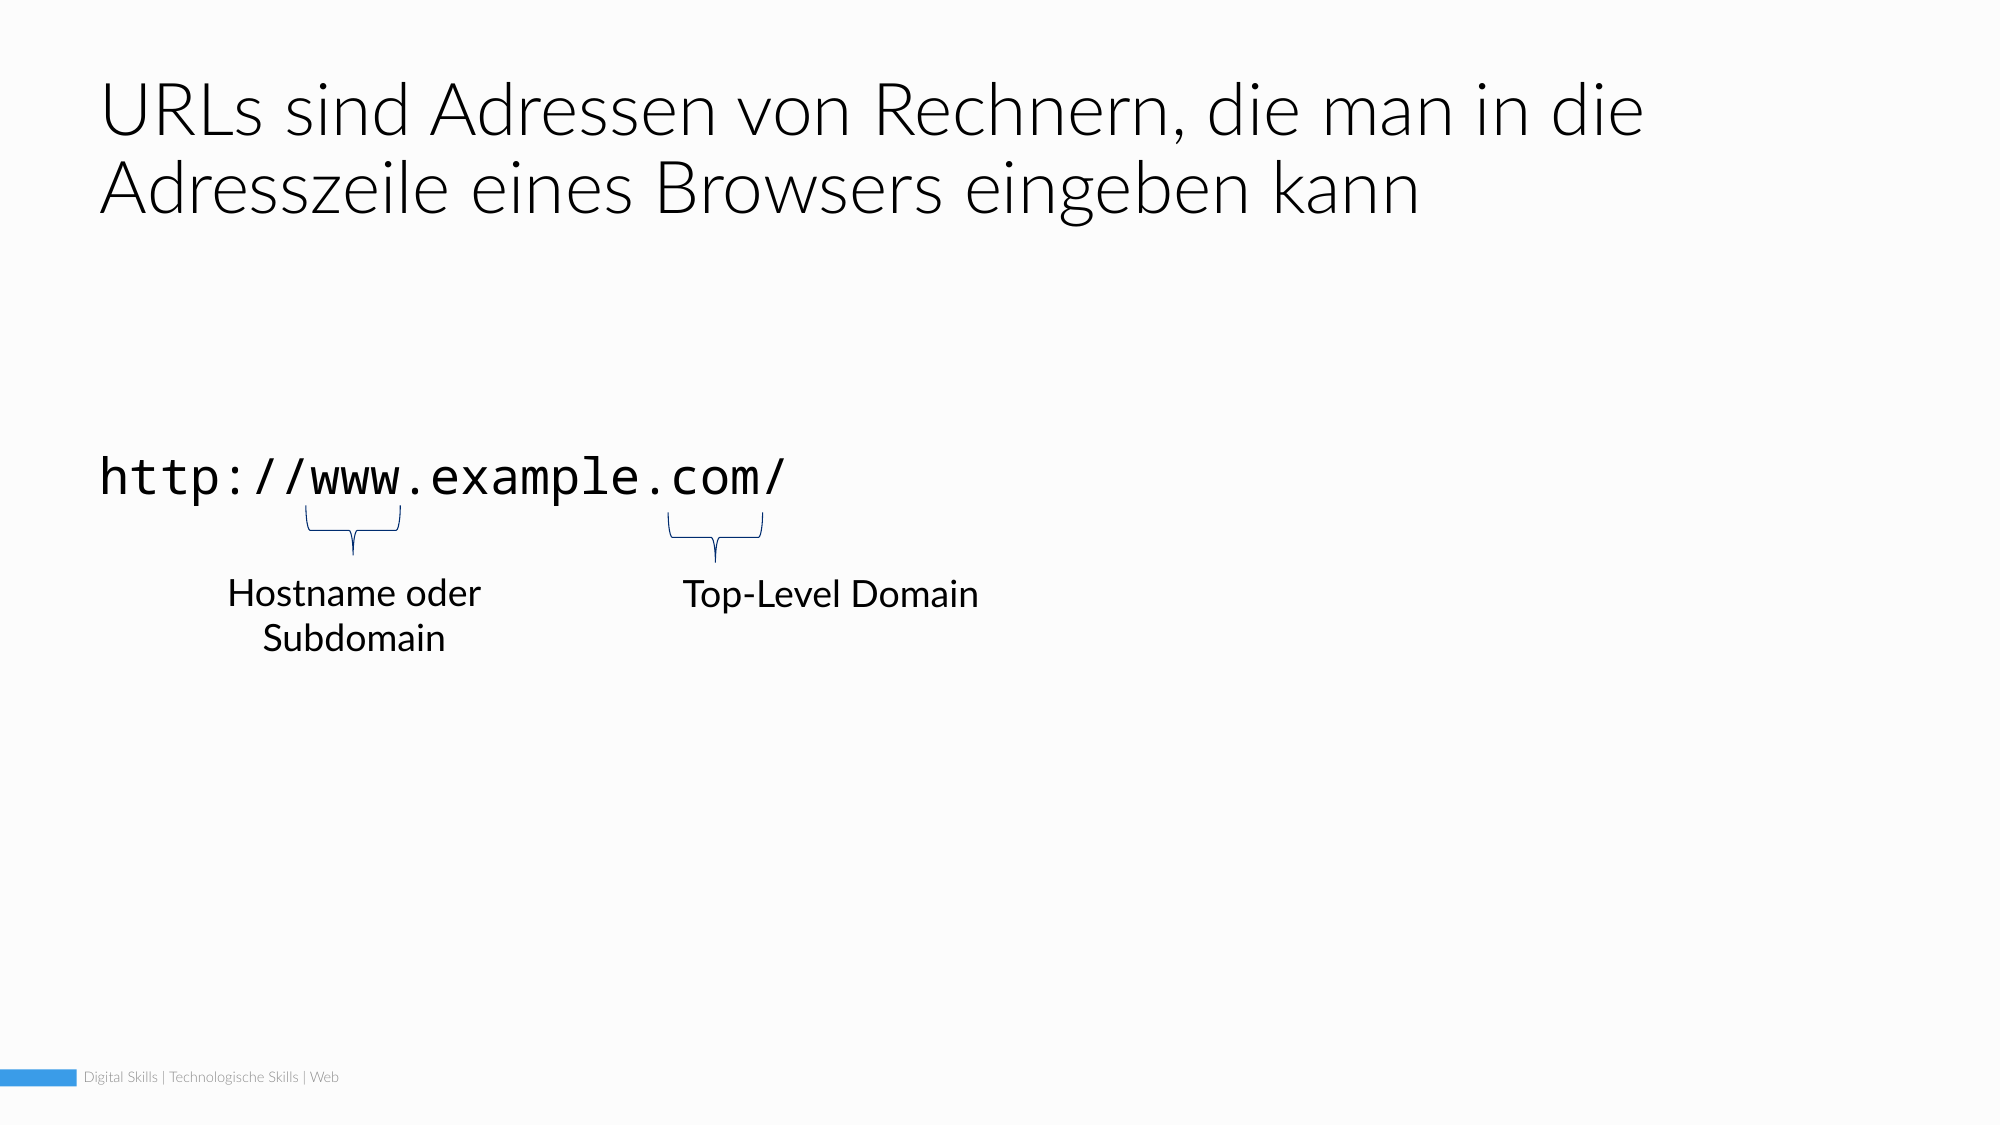

# URLs sind Adressen von Rechnern, die man in die Adresszeile eines Browsers eingeben kann
http://www.example.com/

Hostname oder
Subdomain
Top-Level Domain